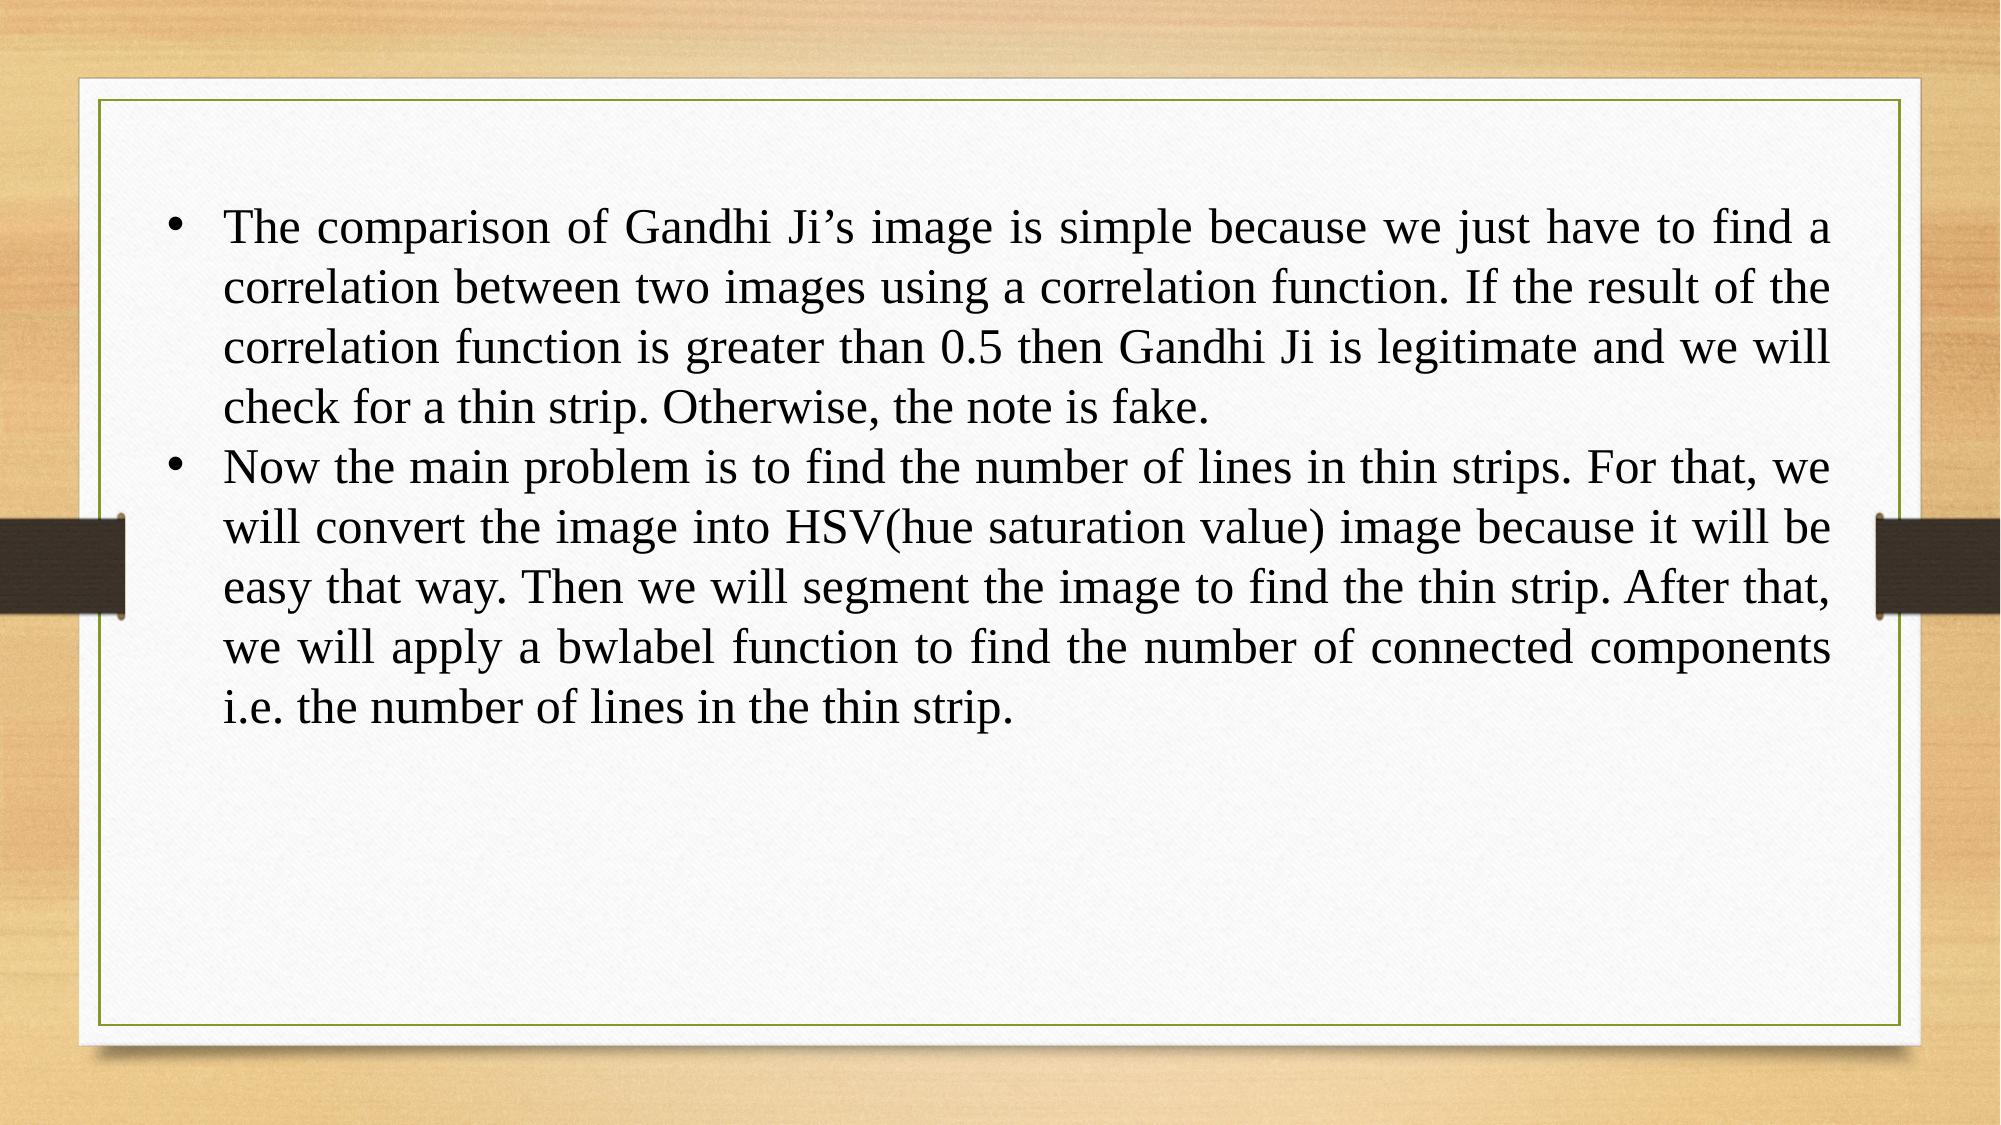

The comparison of Gandhi Ji’s image is simple because we just have to find a correlation between two images using a correlation function. If the result of the correlation function is greater than 0.5 then Gandhi Ji is legitimate and we will check for a thin strip. Otherwise, the note is fake.
Now the main problem is to find the number of lines in thin strips. For that, we will convert the image into HSV(hue saturation value) image because it will be easy that way. Then we will segment the image to find the thin strip. After that, we will apply a bwlabel function to find the number of connected components i.e. the number of lines in the thin strip.